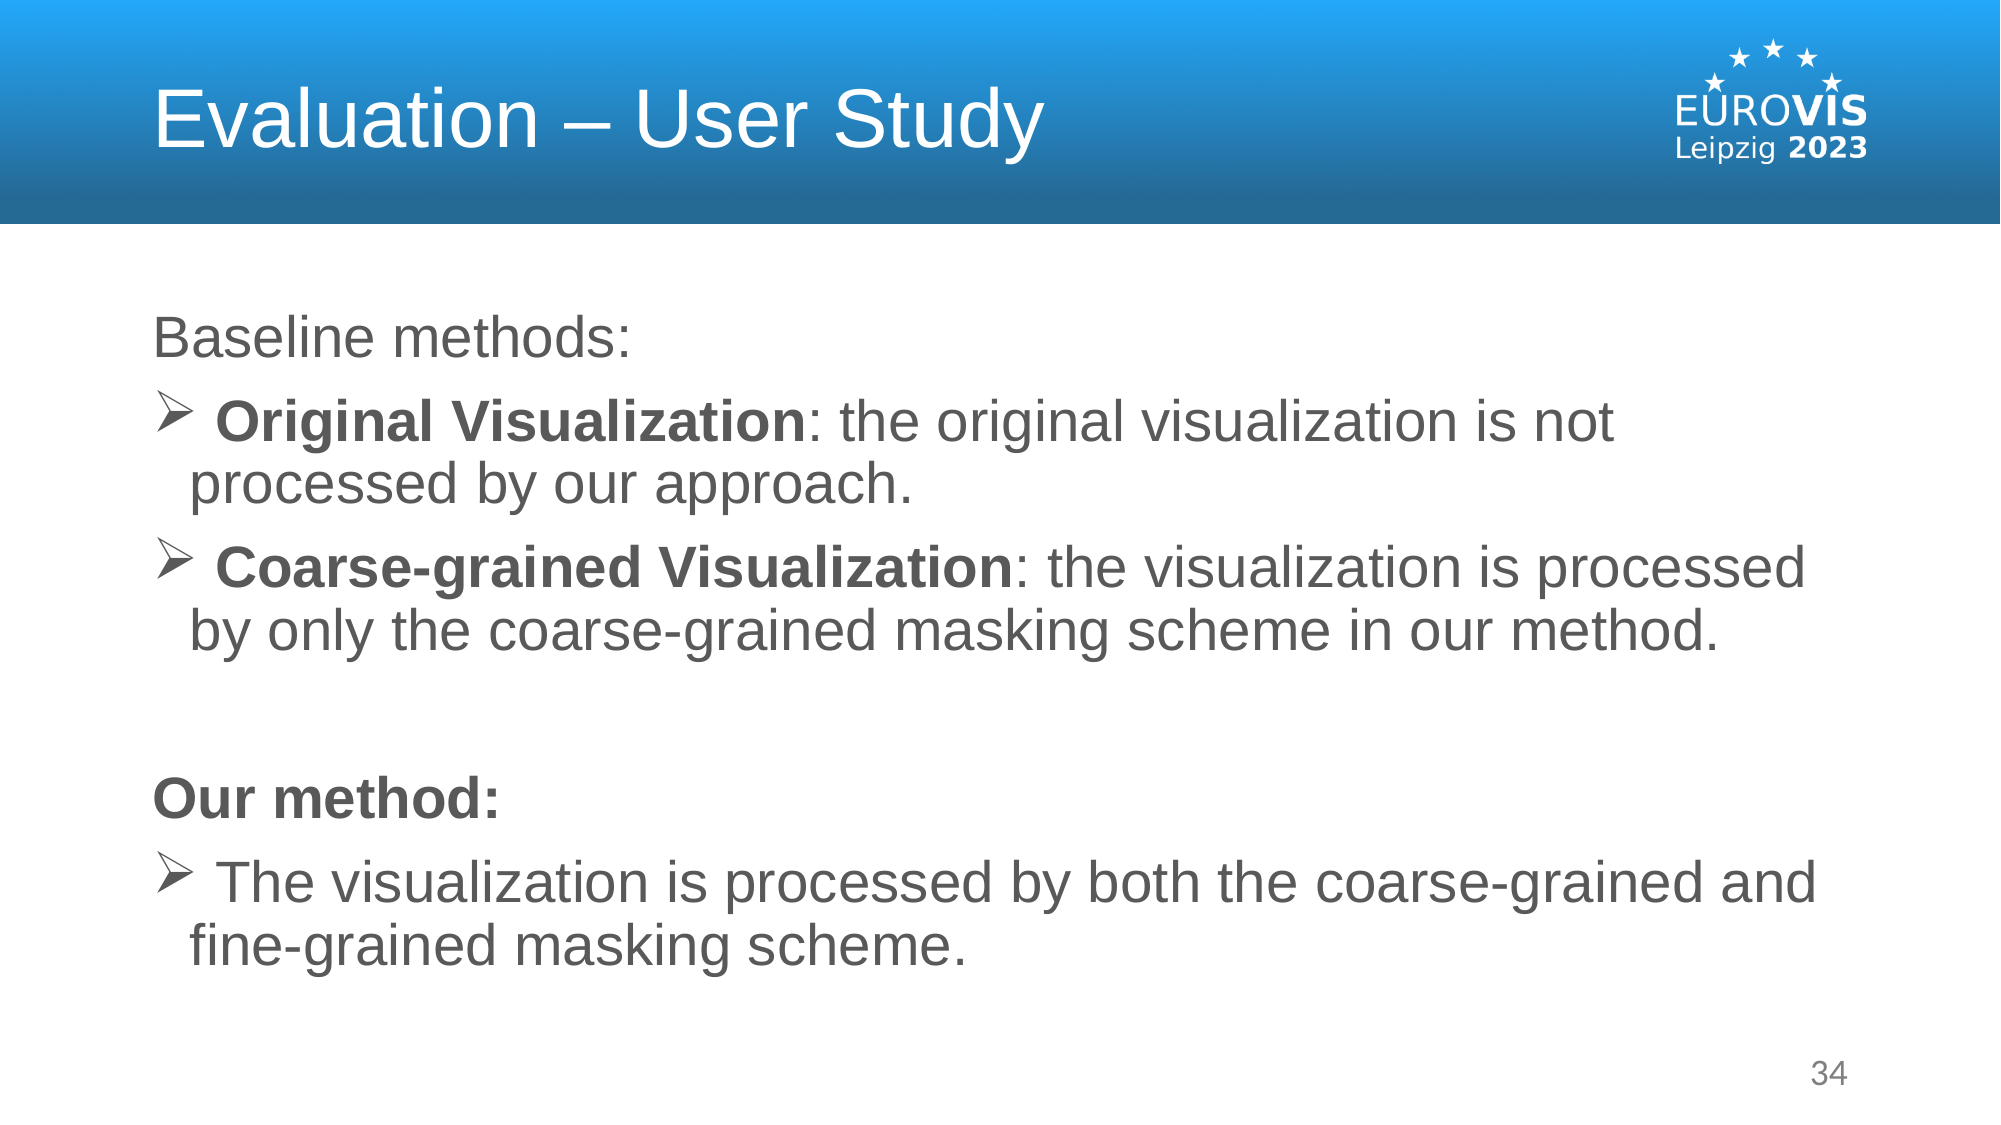

# Evaluation – User Study
Baseline methods:
 Original Visualization: the original visualization is not processed by our approach.
 Coarse-grained Visualization: the visualization is processed by only the coarse-grained masking scheme in our method.

Our method:
 The visualization is processed by both the coarse-grained and fine-grained masking scheme.

34